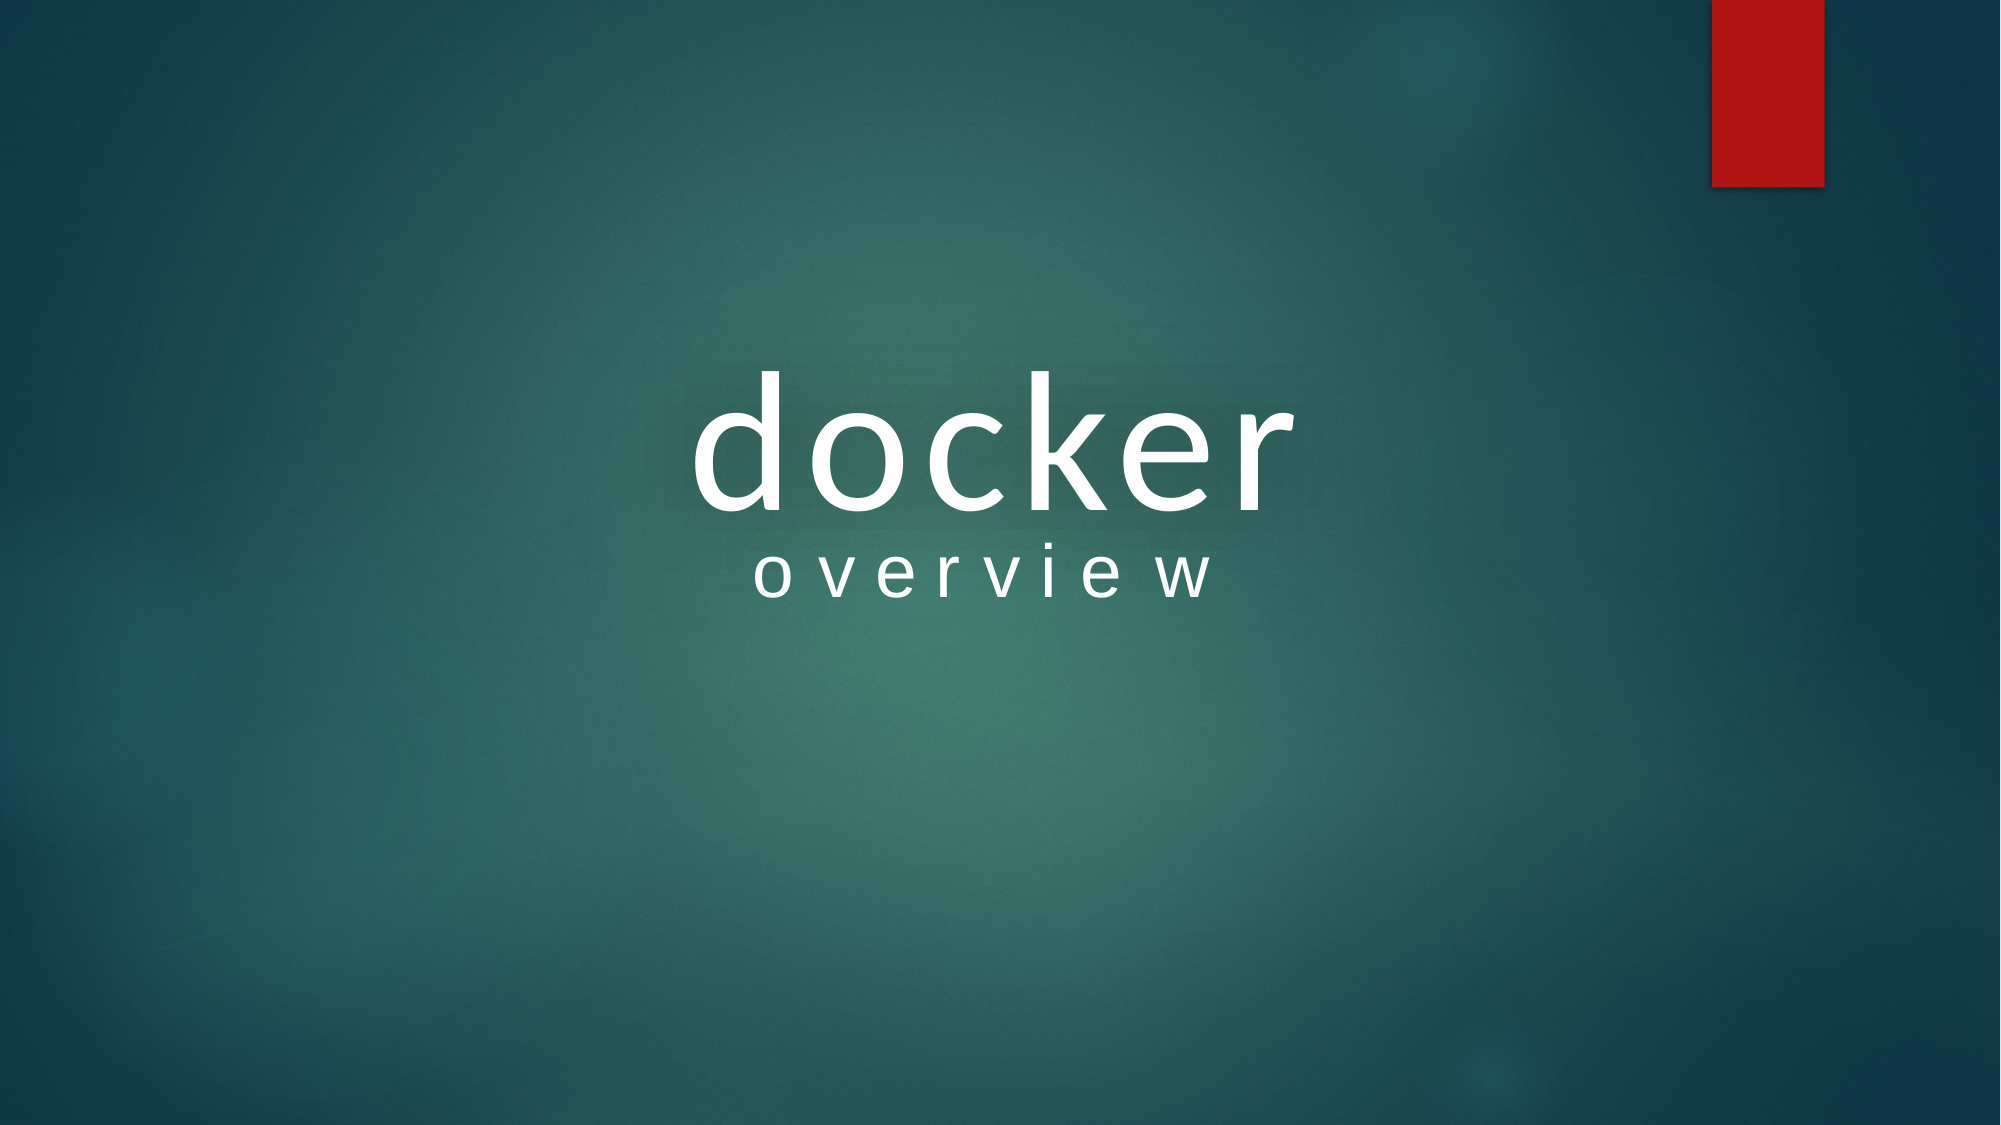

# docker
o v e r v i e w